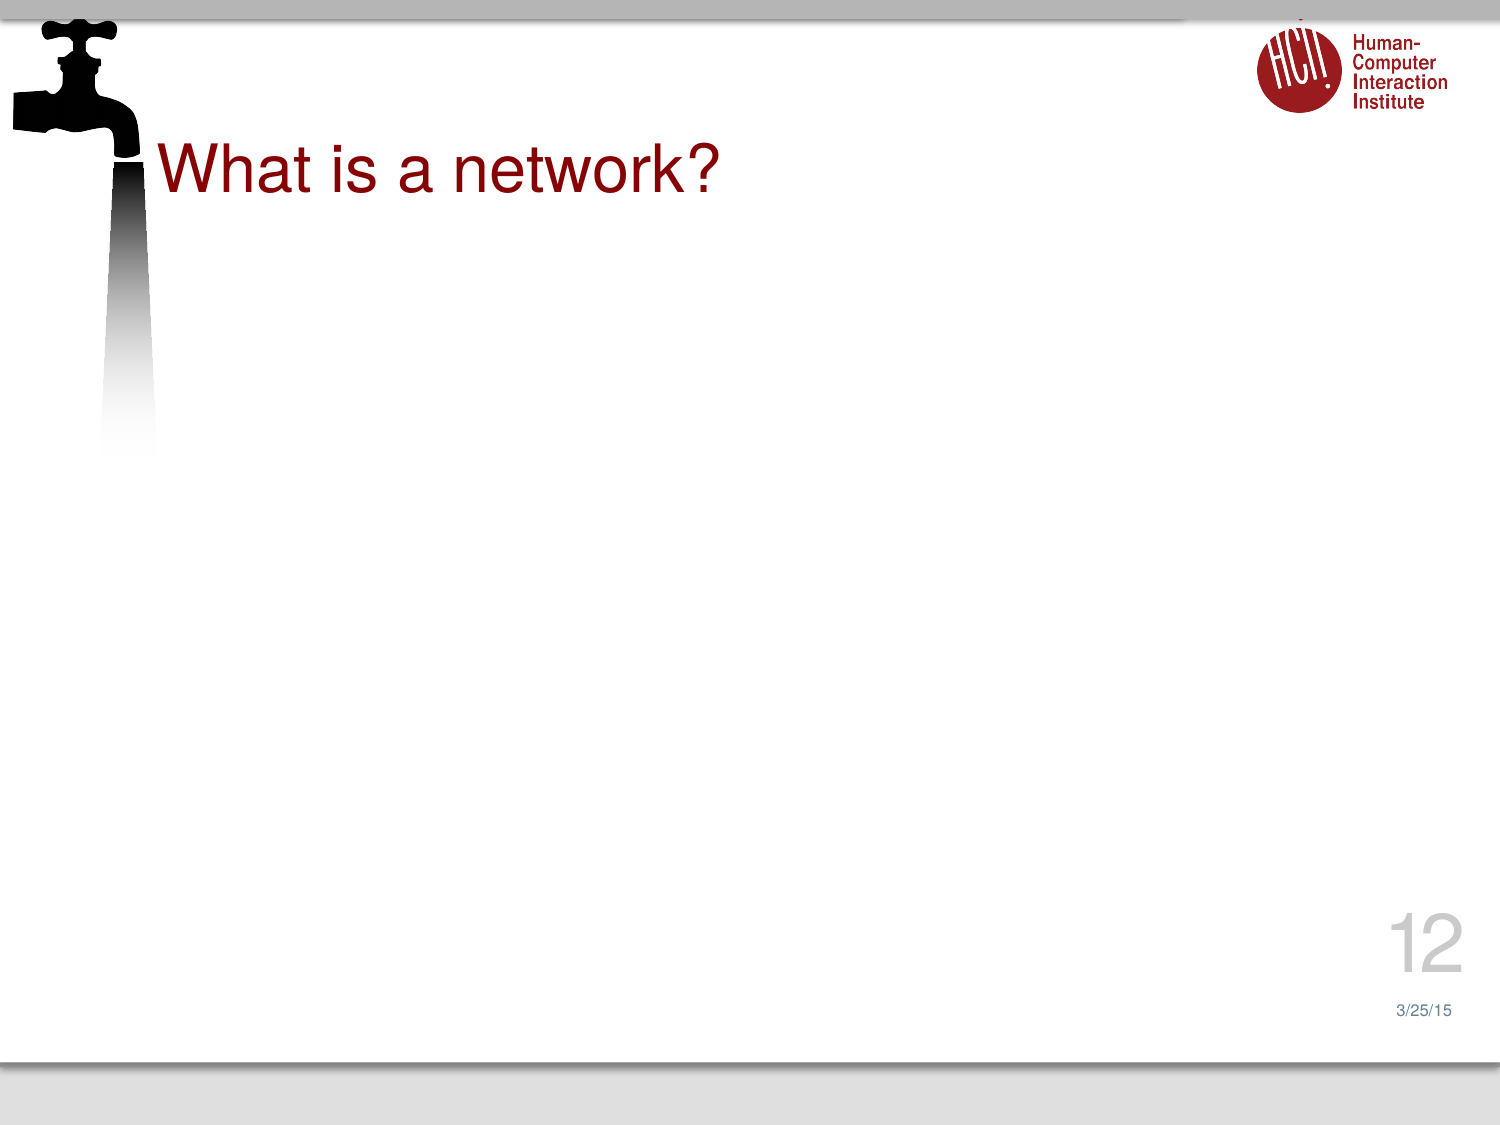

# What is a network?

12
3/25/15